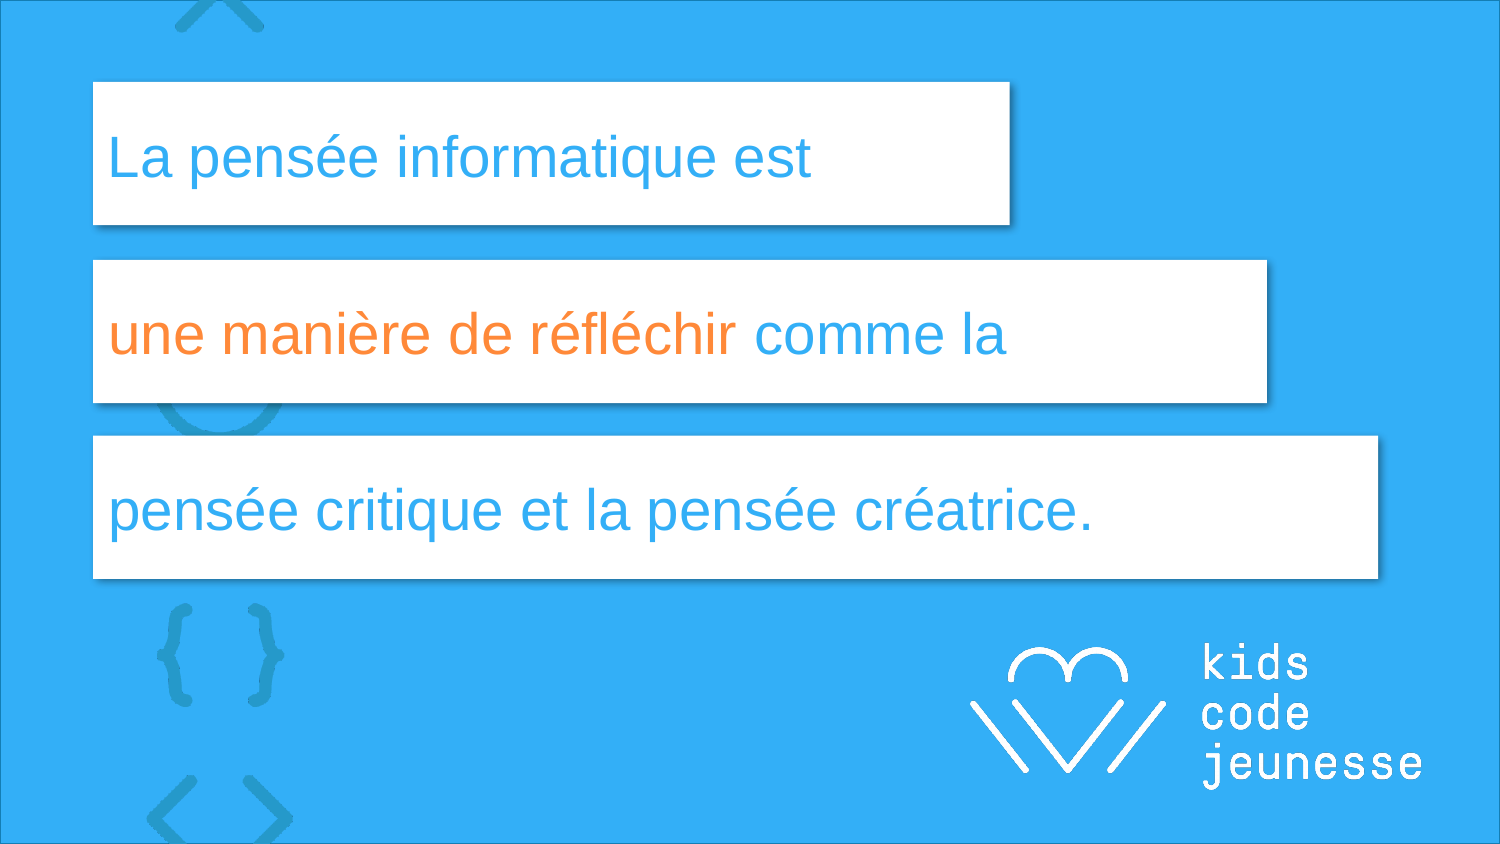

La pensée informatique est

une manière de réfléchir comme la
pensée critique et la pensée créatrice.